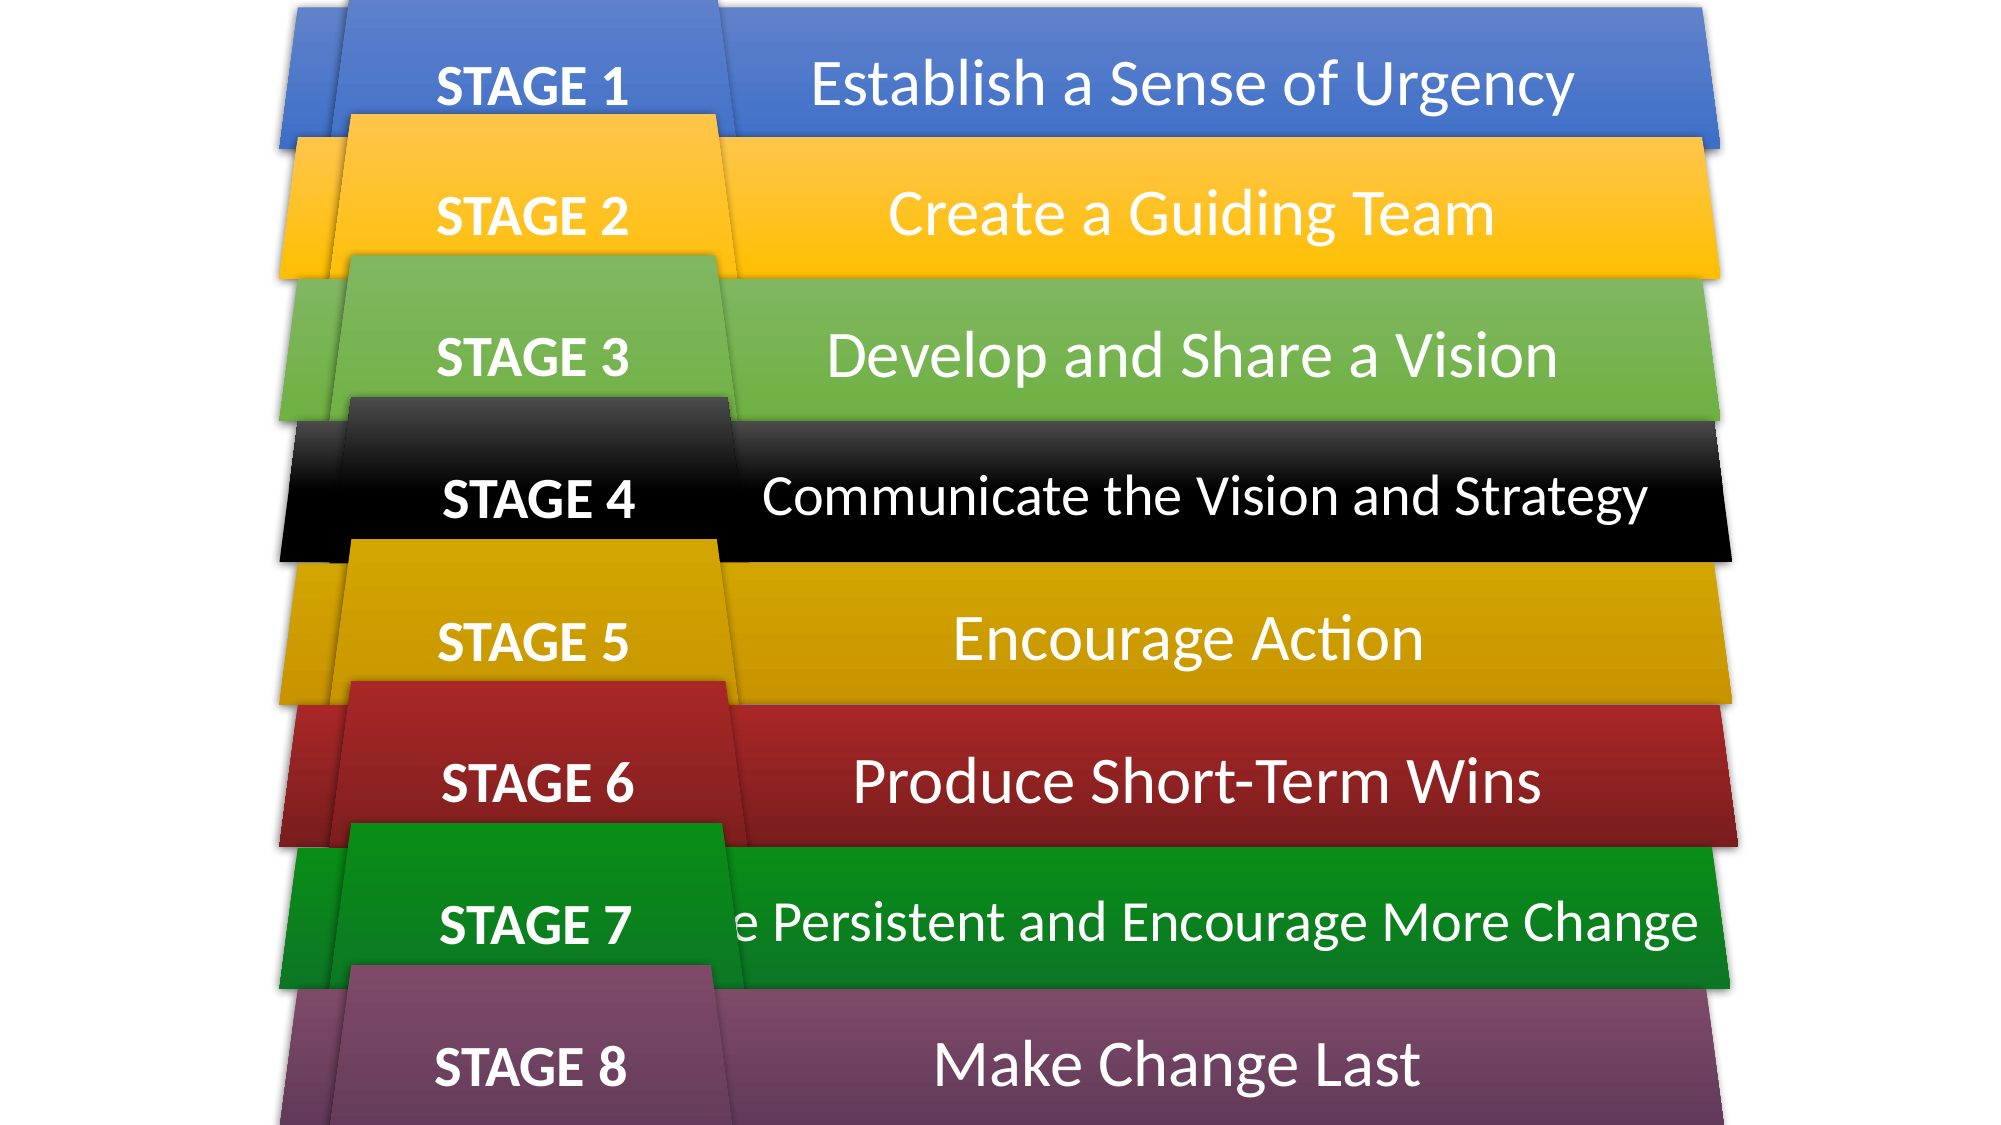

STAGE 1

Establish a Sense of Urgency
STAGE 2

Create a Guiding Team
STAGE 3

Develop and Share a Vision
STAGE 4

Communicate the Vision and Strategy
STAGE 5
Encourage Action

STAGE 6

Produce Short-Term Wins
STAGE 7
Be Persistent and Encourage More Change

STAGE 8

Make Change Last